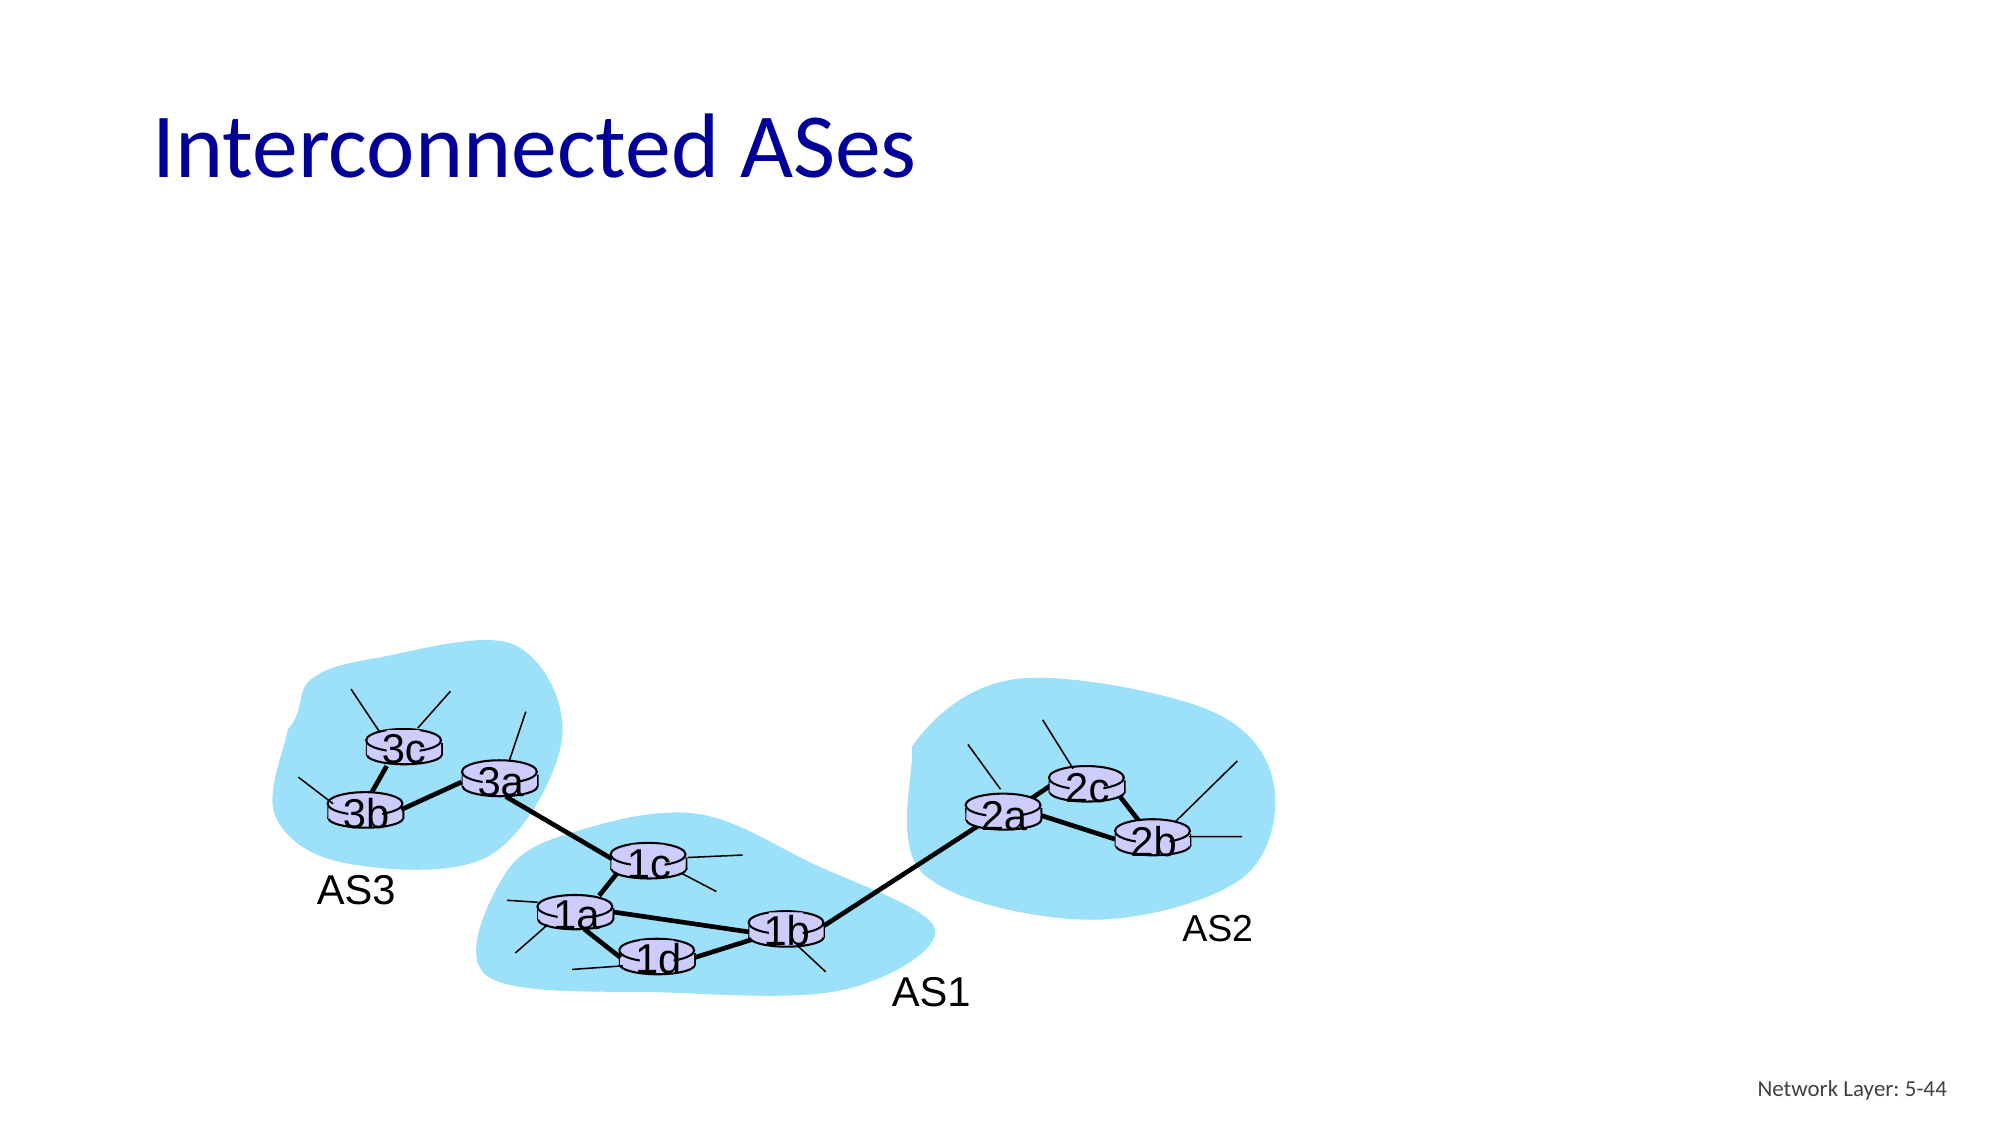

# Interconnected ASes

3c

3a
2c

3b
2a

2b

1c

AS3

1a

AS2
1b

1d

AS1

Network Layer: 5-44